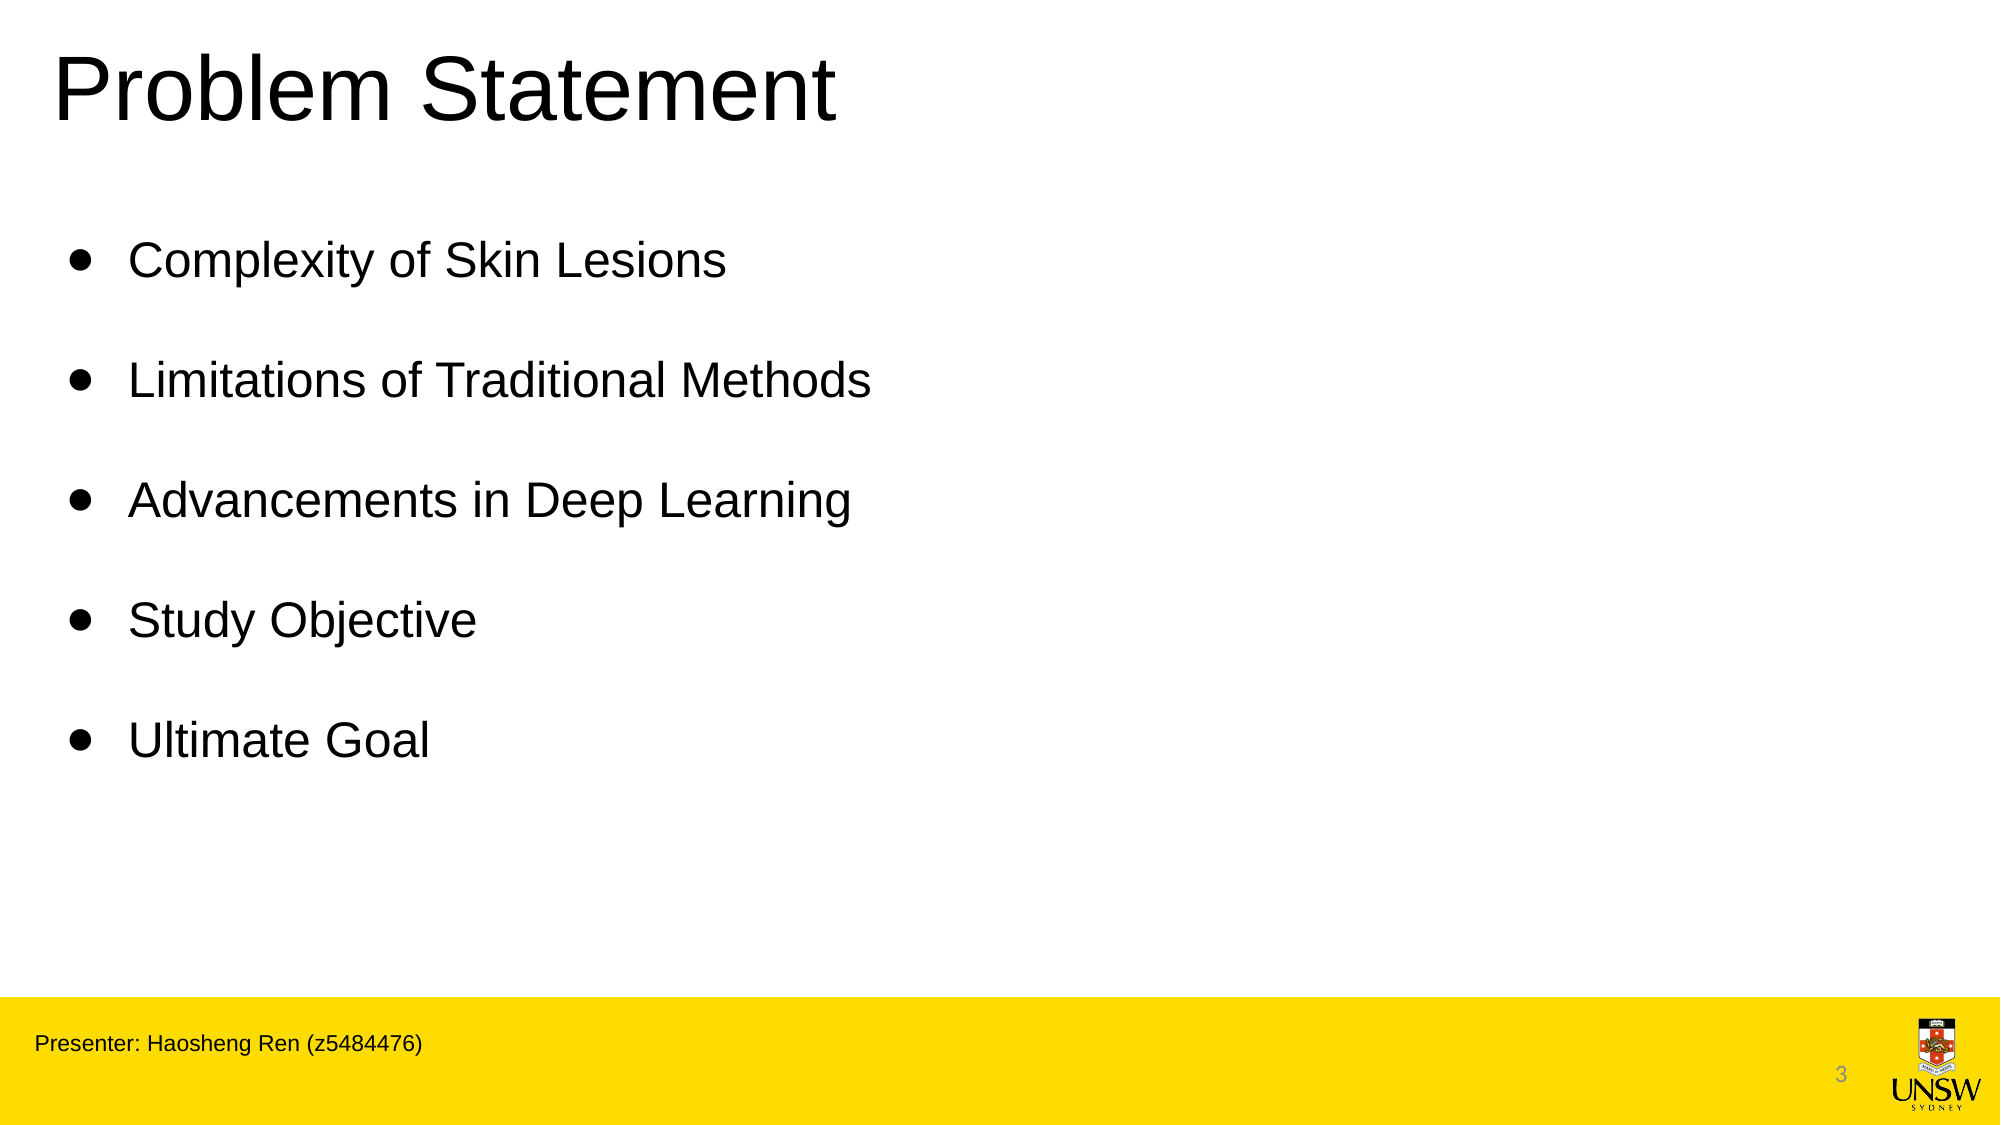

# Problem Statement
Complexity of Skin Lesions
Limitations of Traditional Methods
Advancements in Deep Learning
Study Objective
Ultimate Goal
Presenter: Haosheng Ren (z5484476)
3